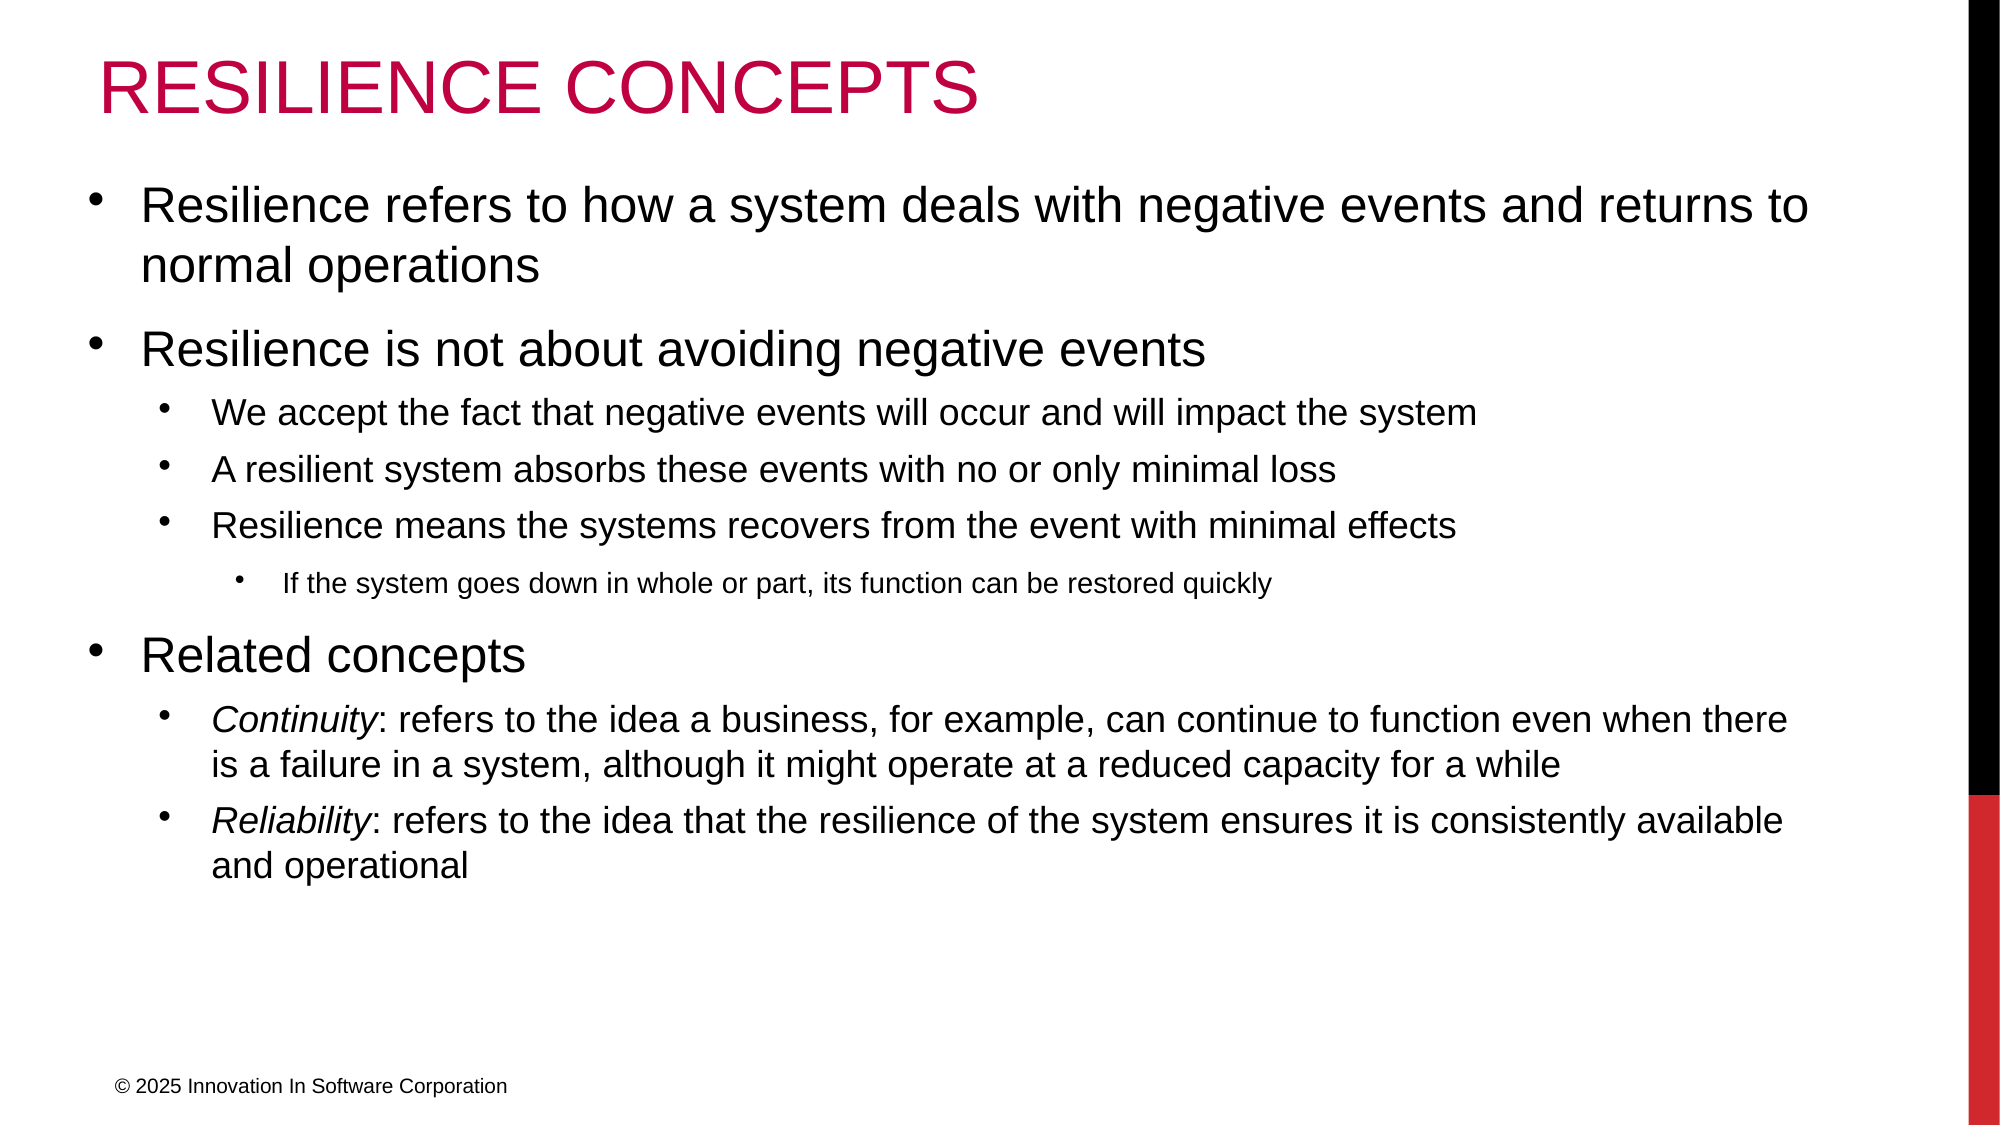

# Resilience Concepts
Resilience refers to how a system deals with negative events and returns to normal operations
Resilience is not about avoiding negative events
We accept the fact that negative events will occur and will impact the system
A resilient system absorbs these events with no or only minimal loss
Resilience means the systems recovers from the event with minimal effects
If the system goes down in whole or part, its function can be restored quickly
Related concepts
Continuity: refers to the idea a business, for example, can continue to function even when there is a failure in a system, although it might operate at a reduced capacity for a while
Reliability: refers to the idea that the resilience of the system ensures it is consistently available and operational

© 2025 Innovation In Software Corporation